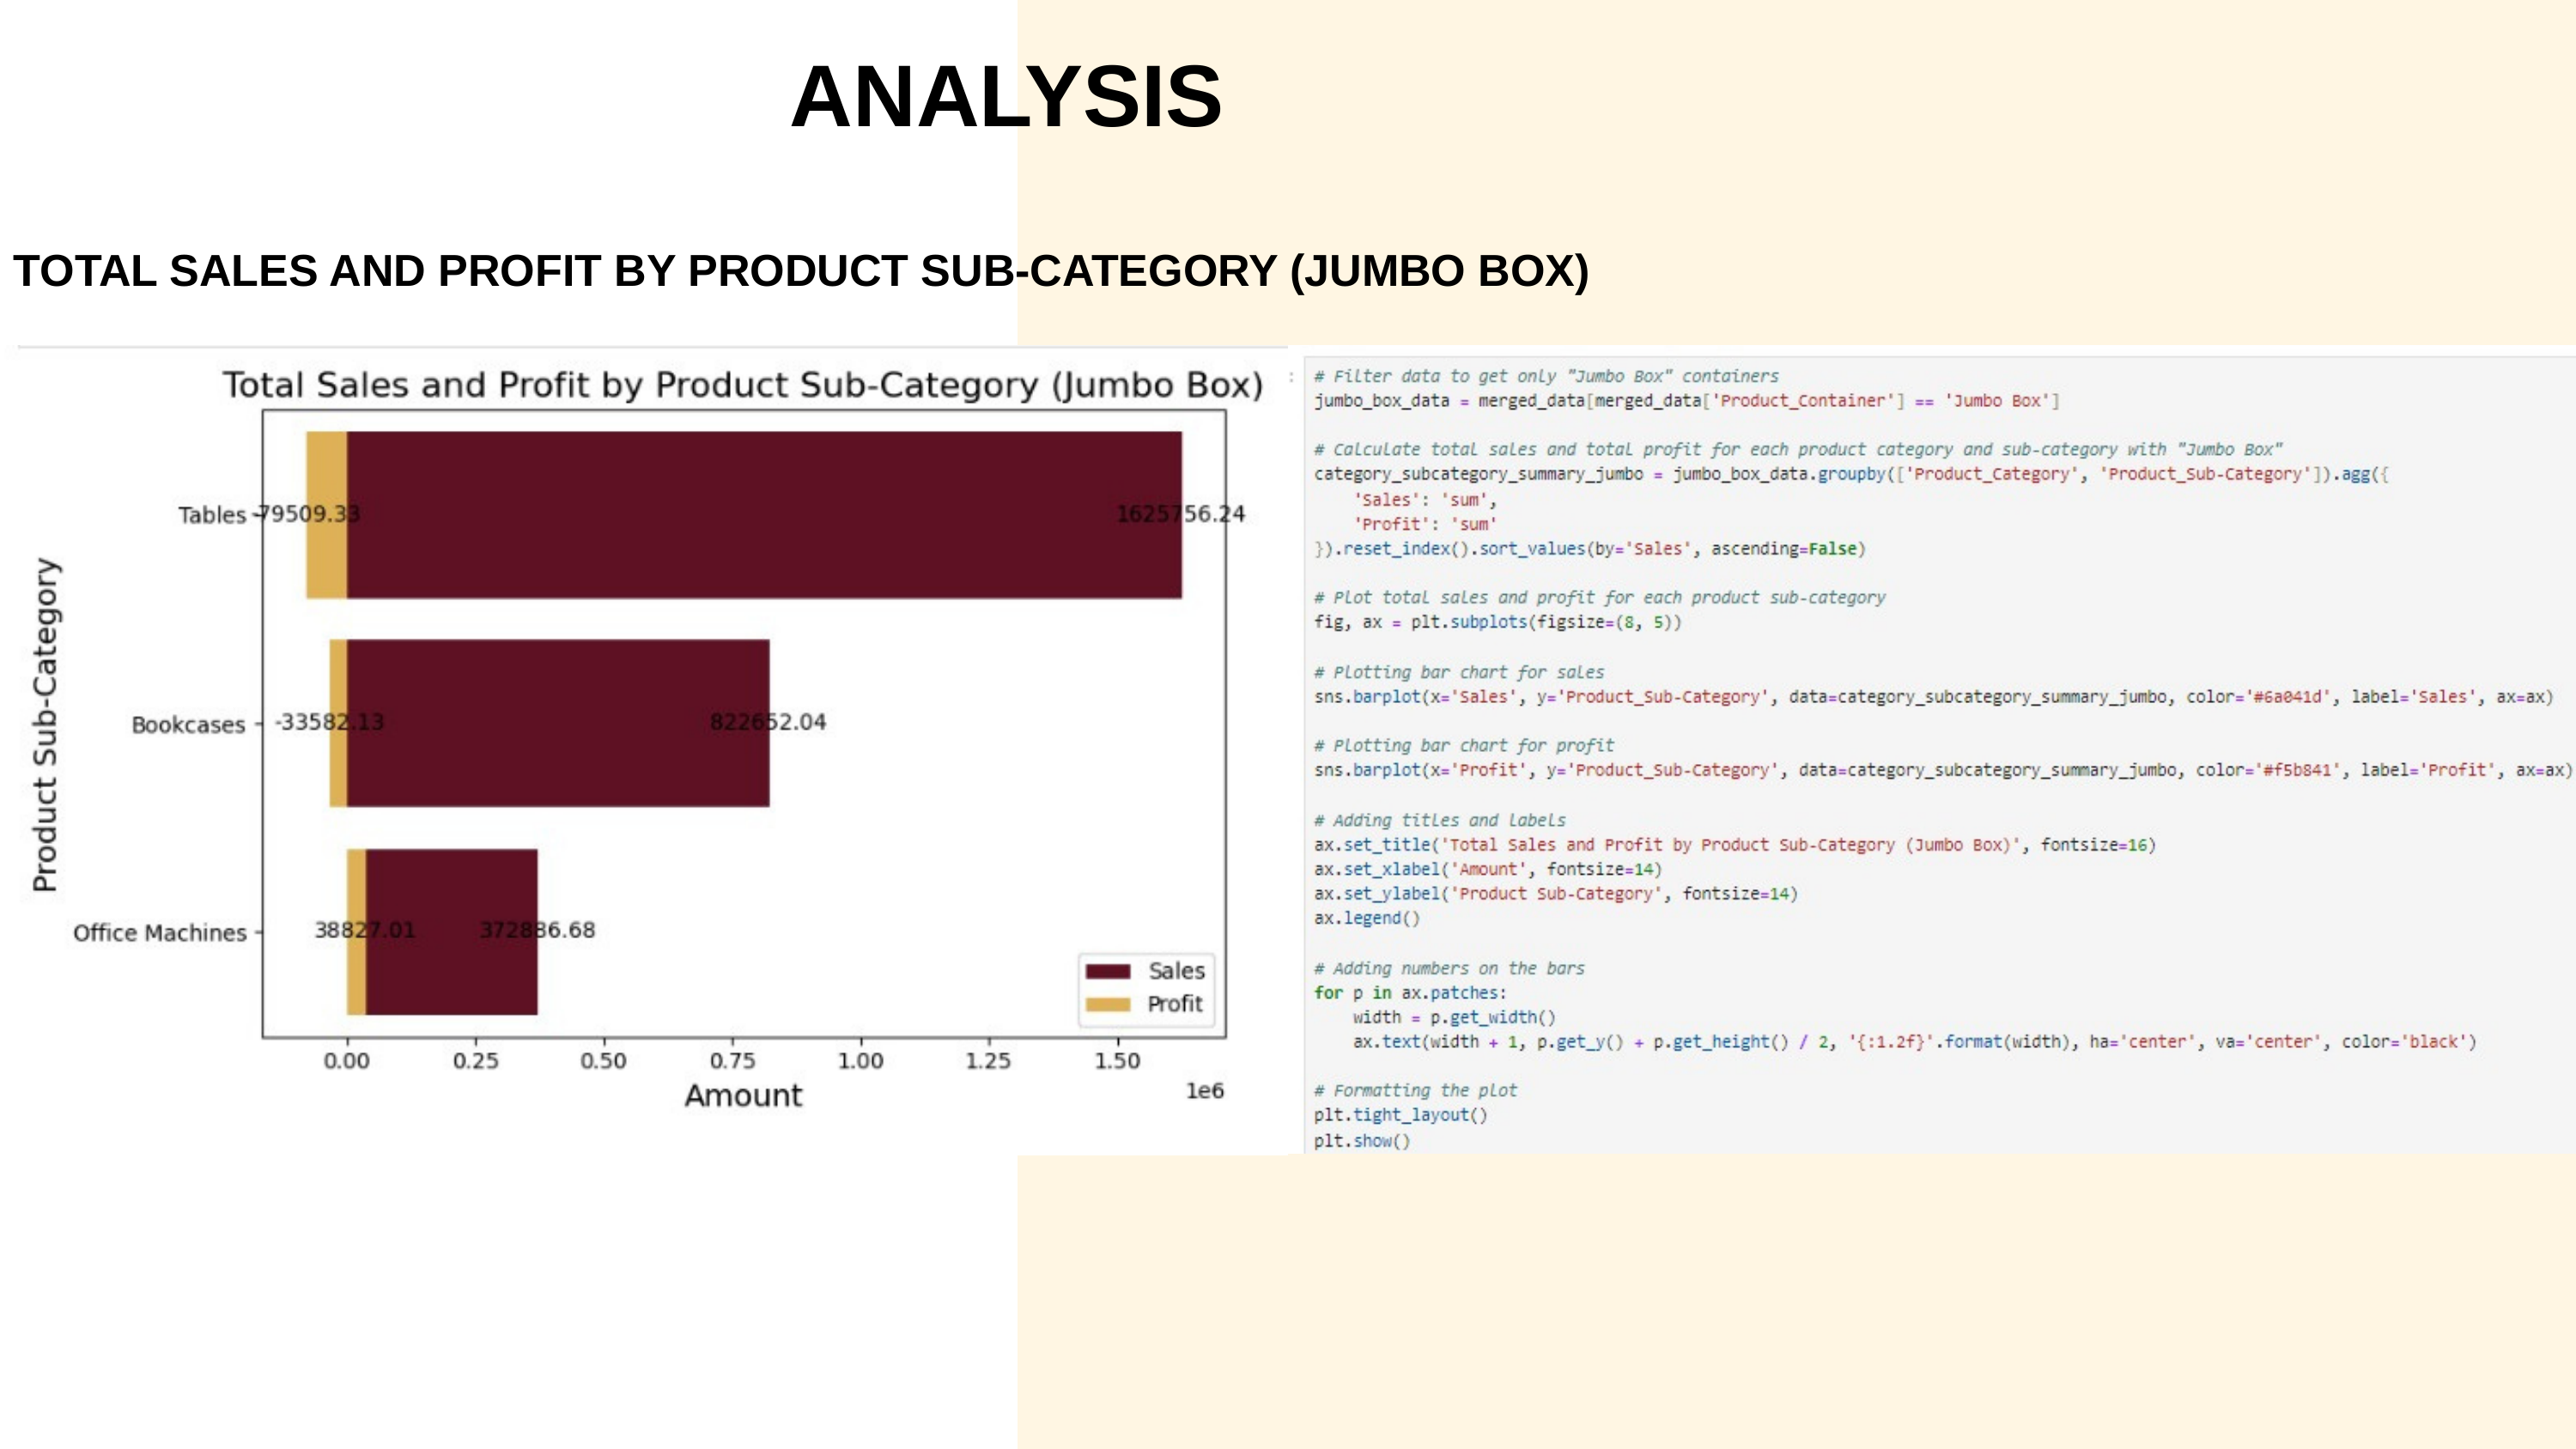

ANALYSIS
TOTAL SALES AND PROFIT BY PRODUCT SUB-CATEGORY (JUMBO BOX)